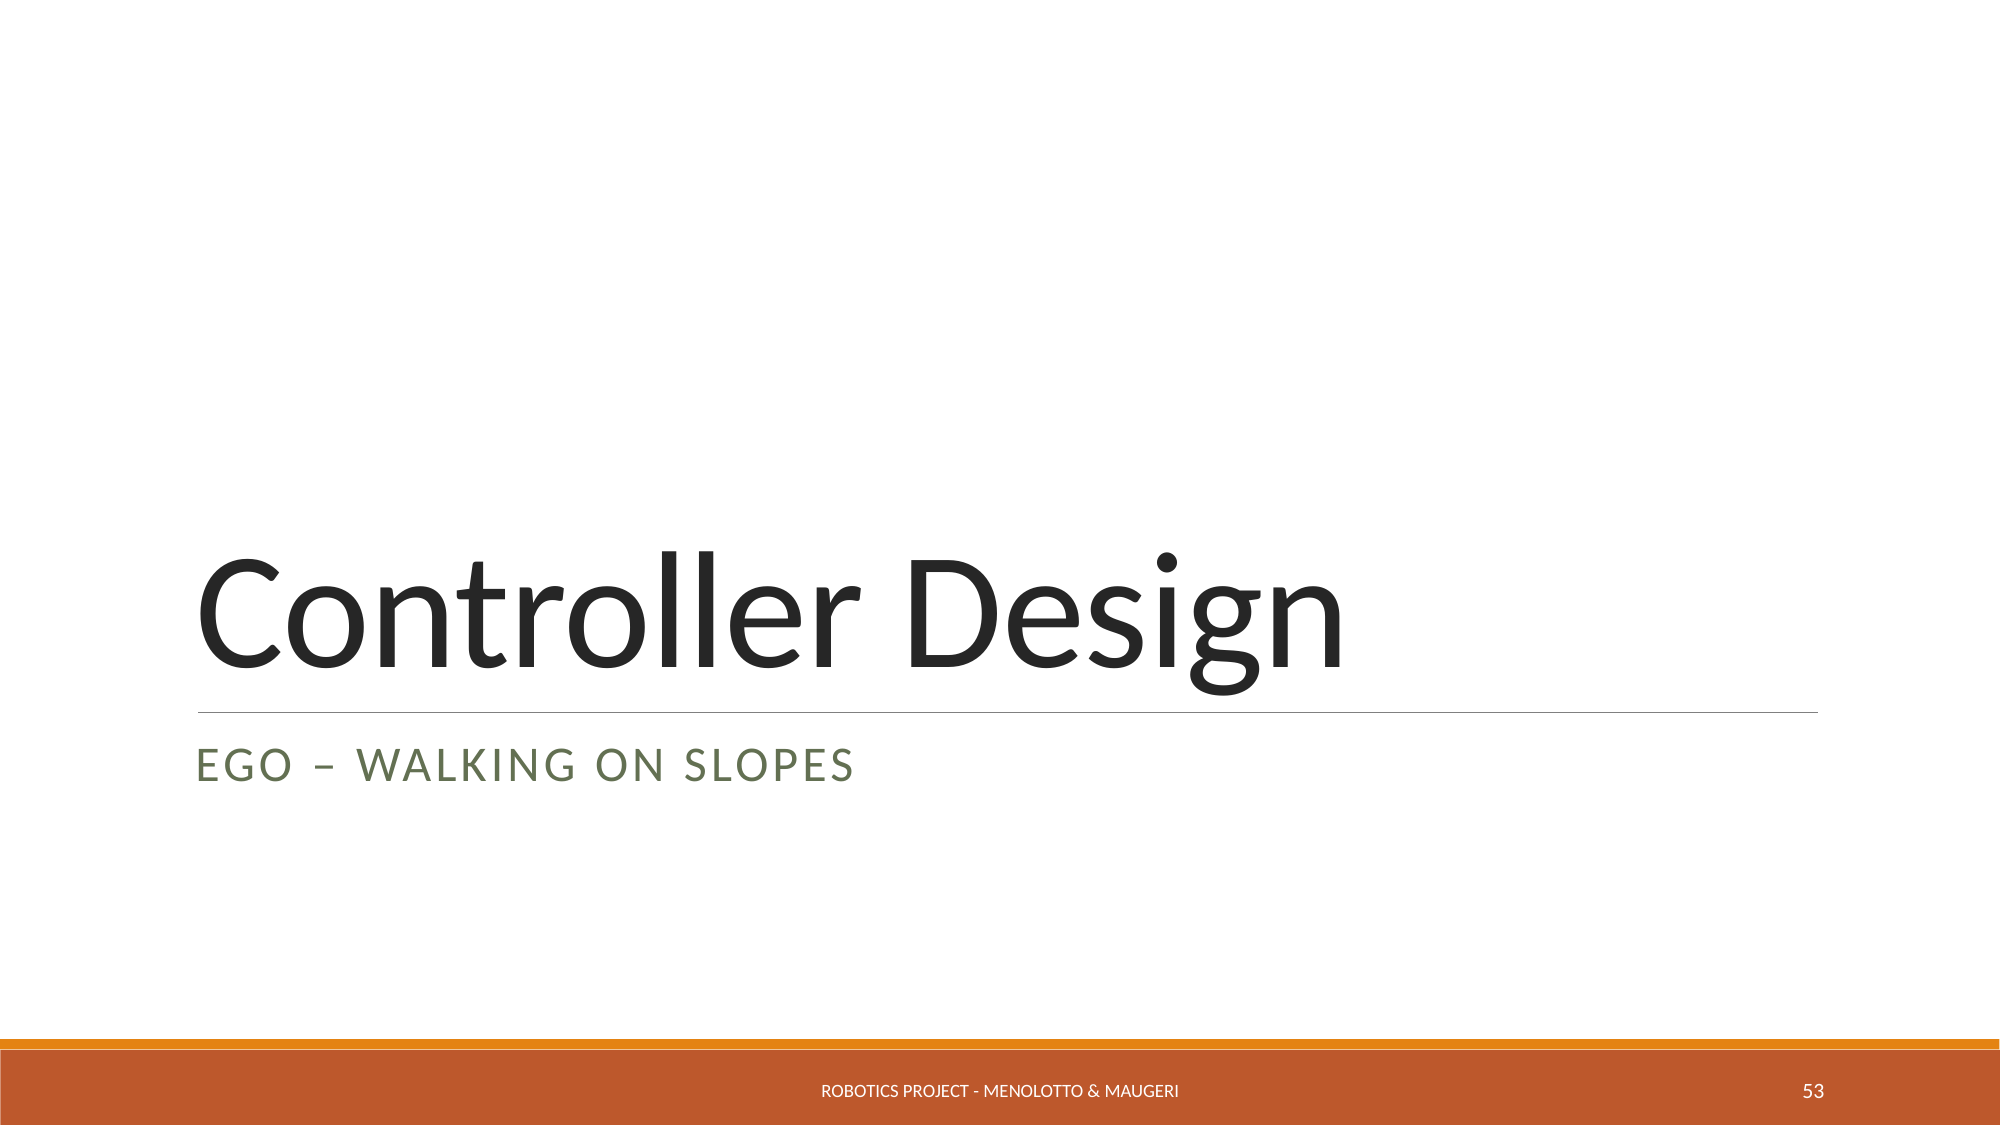

# Controller Design
Ego – Walking on slopes
Robotics Project - Menolotto & Maugeri
53